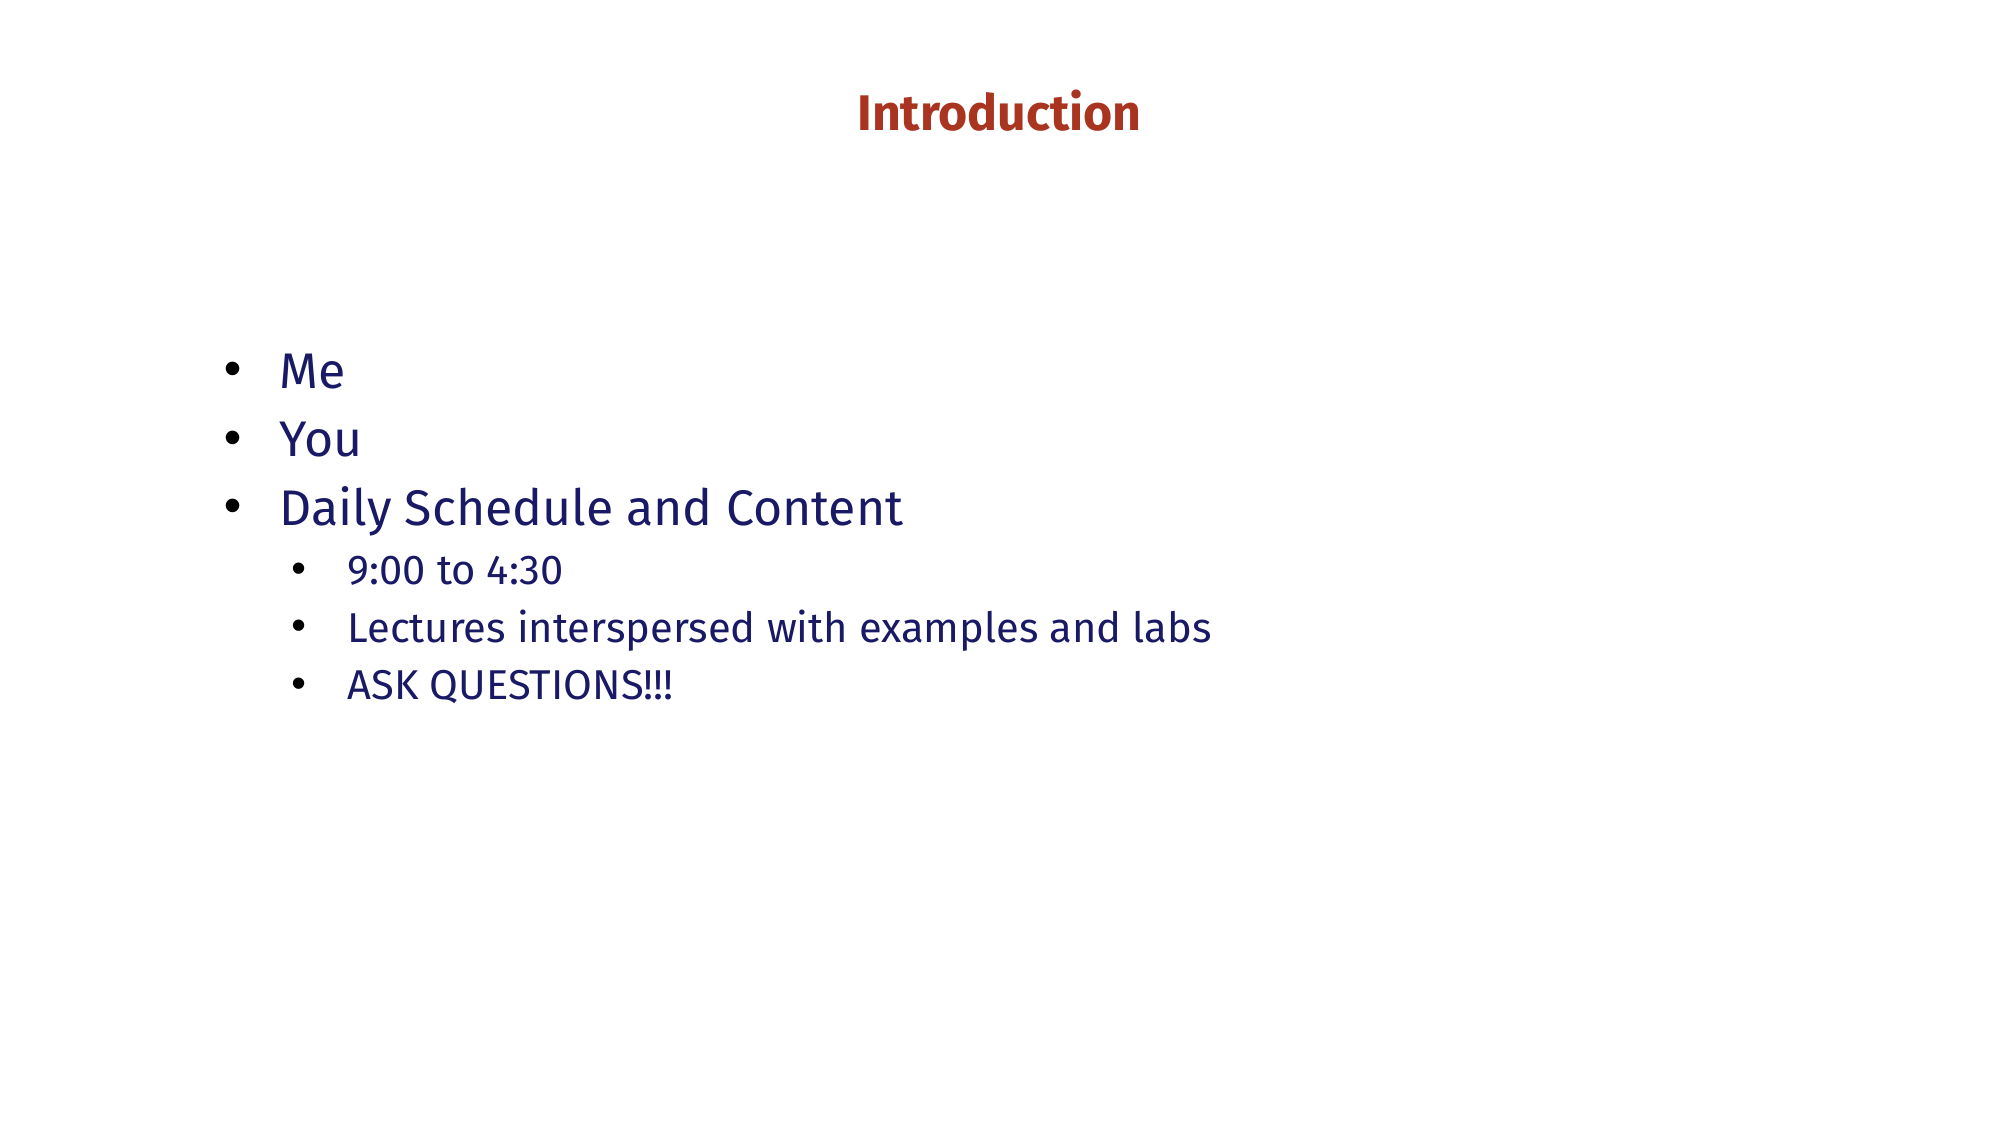

# Introduction
Me
You
Daily Schedule and Content
9:00 to 4:30
Lectures interspersed with examples and labs
ASK QUESTIONS!!!